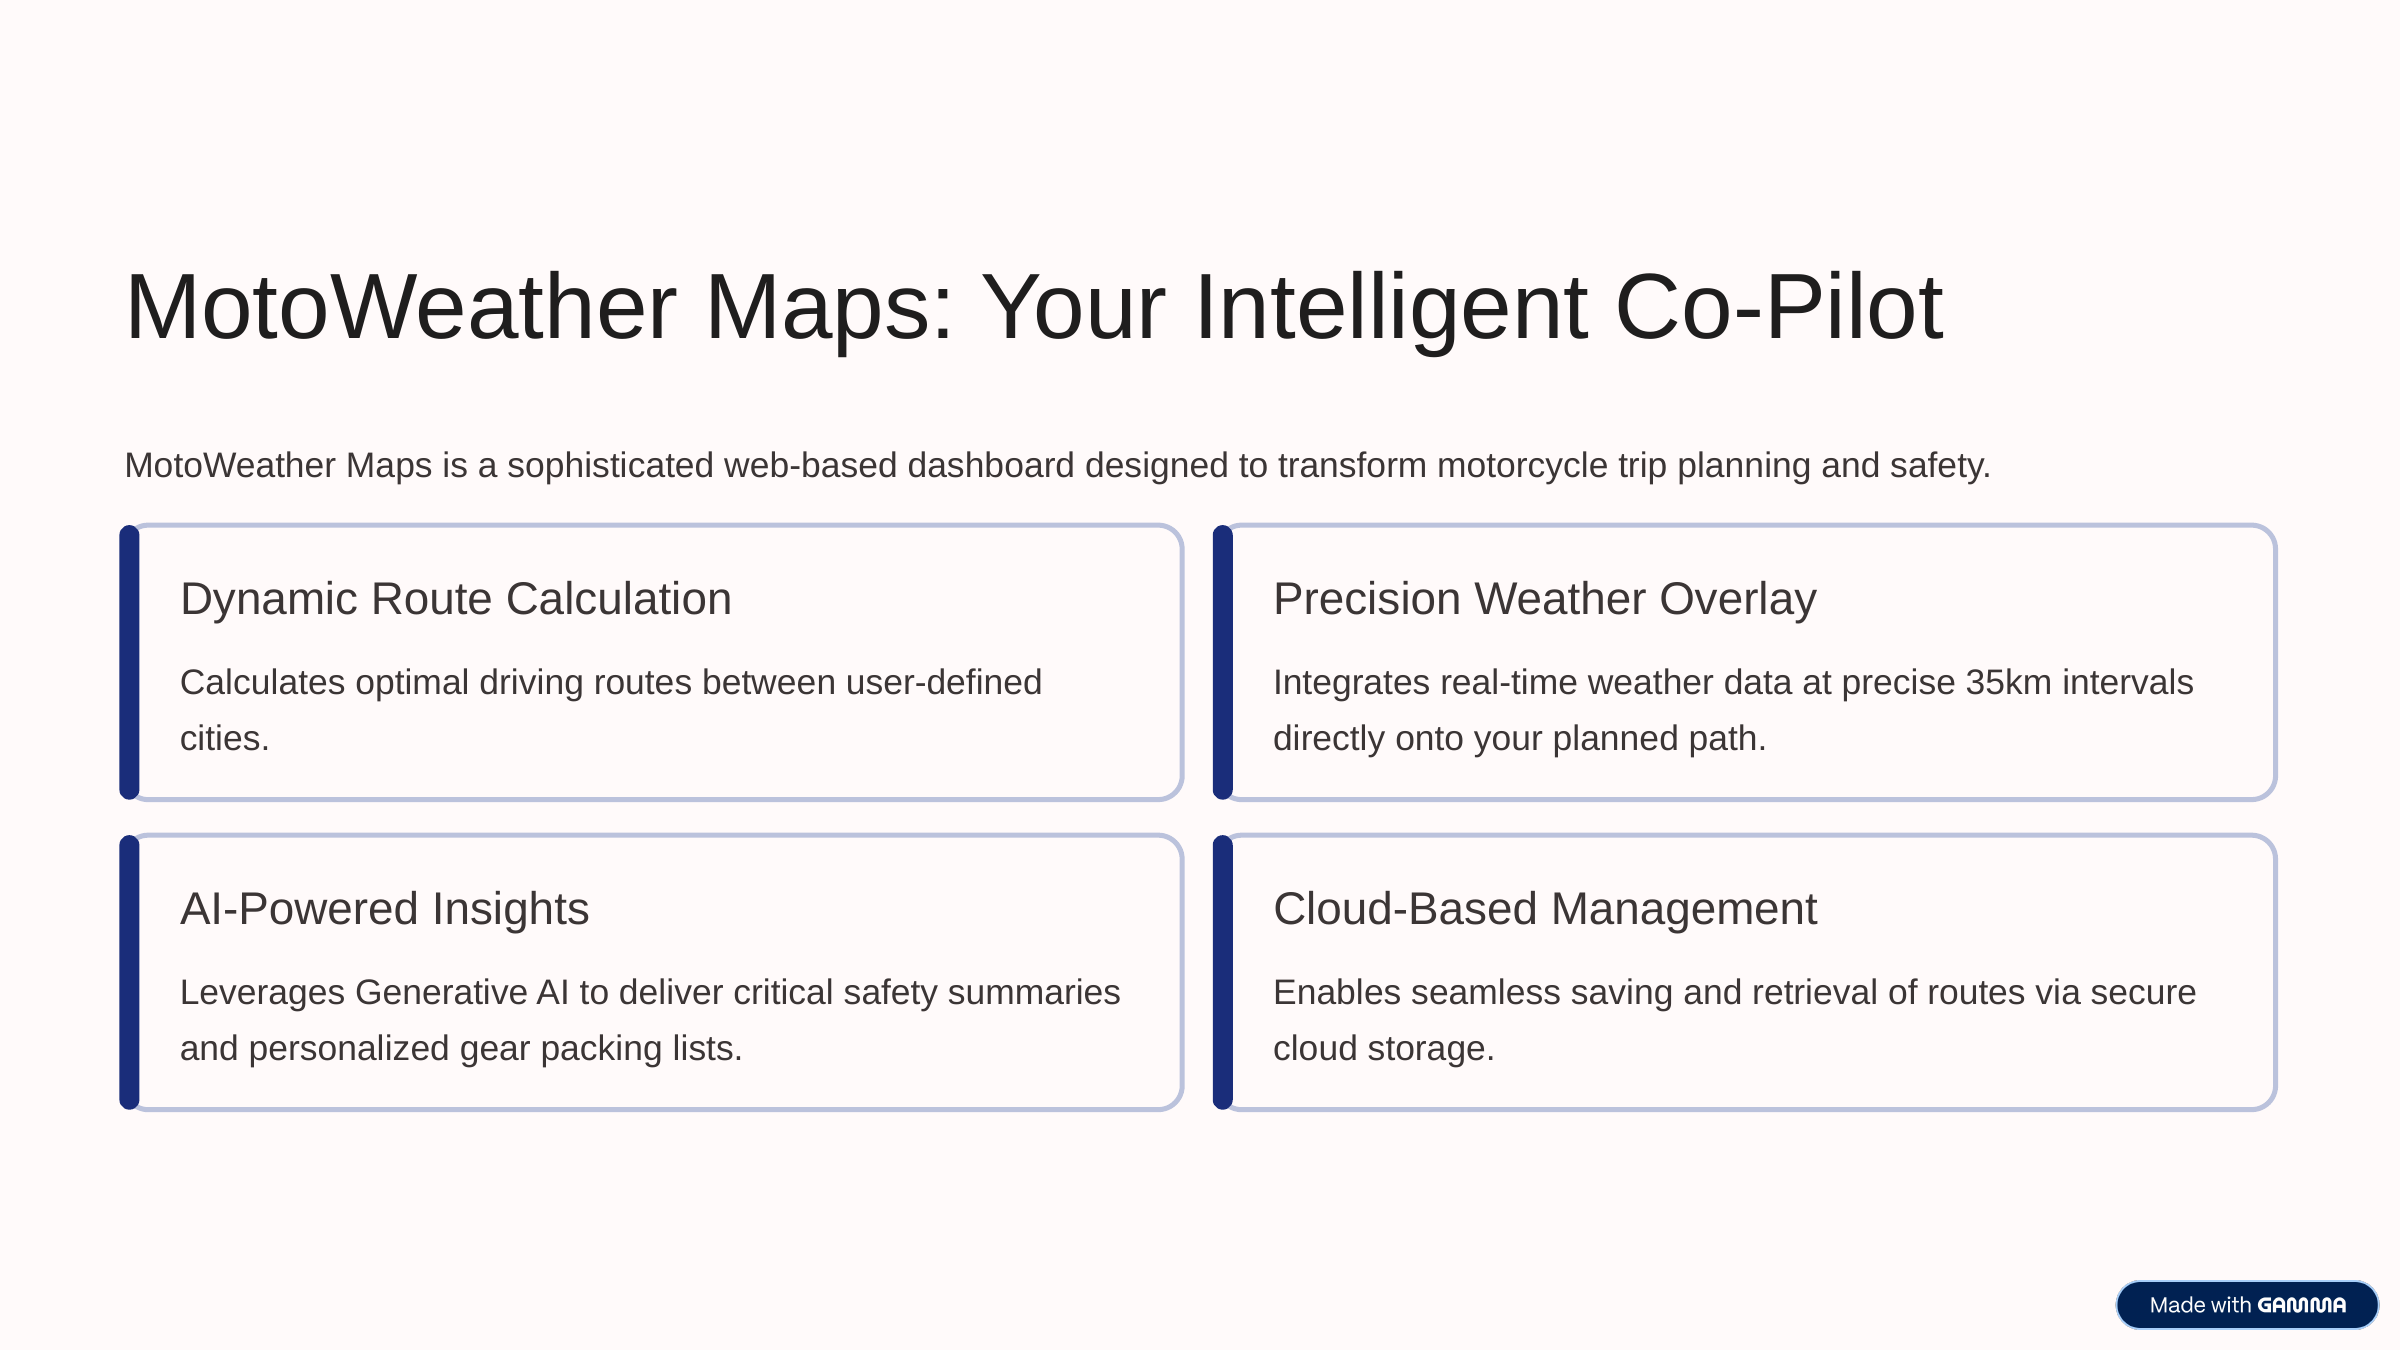

MotoWeather Maps: Your Intelligent Co-Pilot
MotoWeather Maps is a sophisticated web-based dashboard designed to transform motorcycle trip planning and safety.

Dynamic Route Calculation
Precision Weather Overlay
Calculates optimal driving routes between user-defined cities.
Integrates real-time weather data at precise 35km intervals directly onto your planned path.

AI-Powered Insights
Cloud-Based Management
Leverages Generative AI to deliver critical safety summaries and personalized gear packing lists.
Enables seamless saving and retrieval of routes via secure cloud storage.